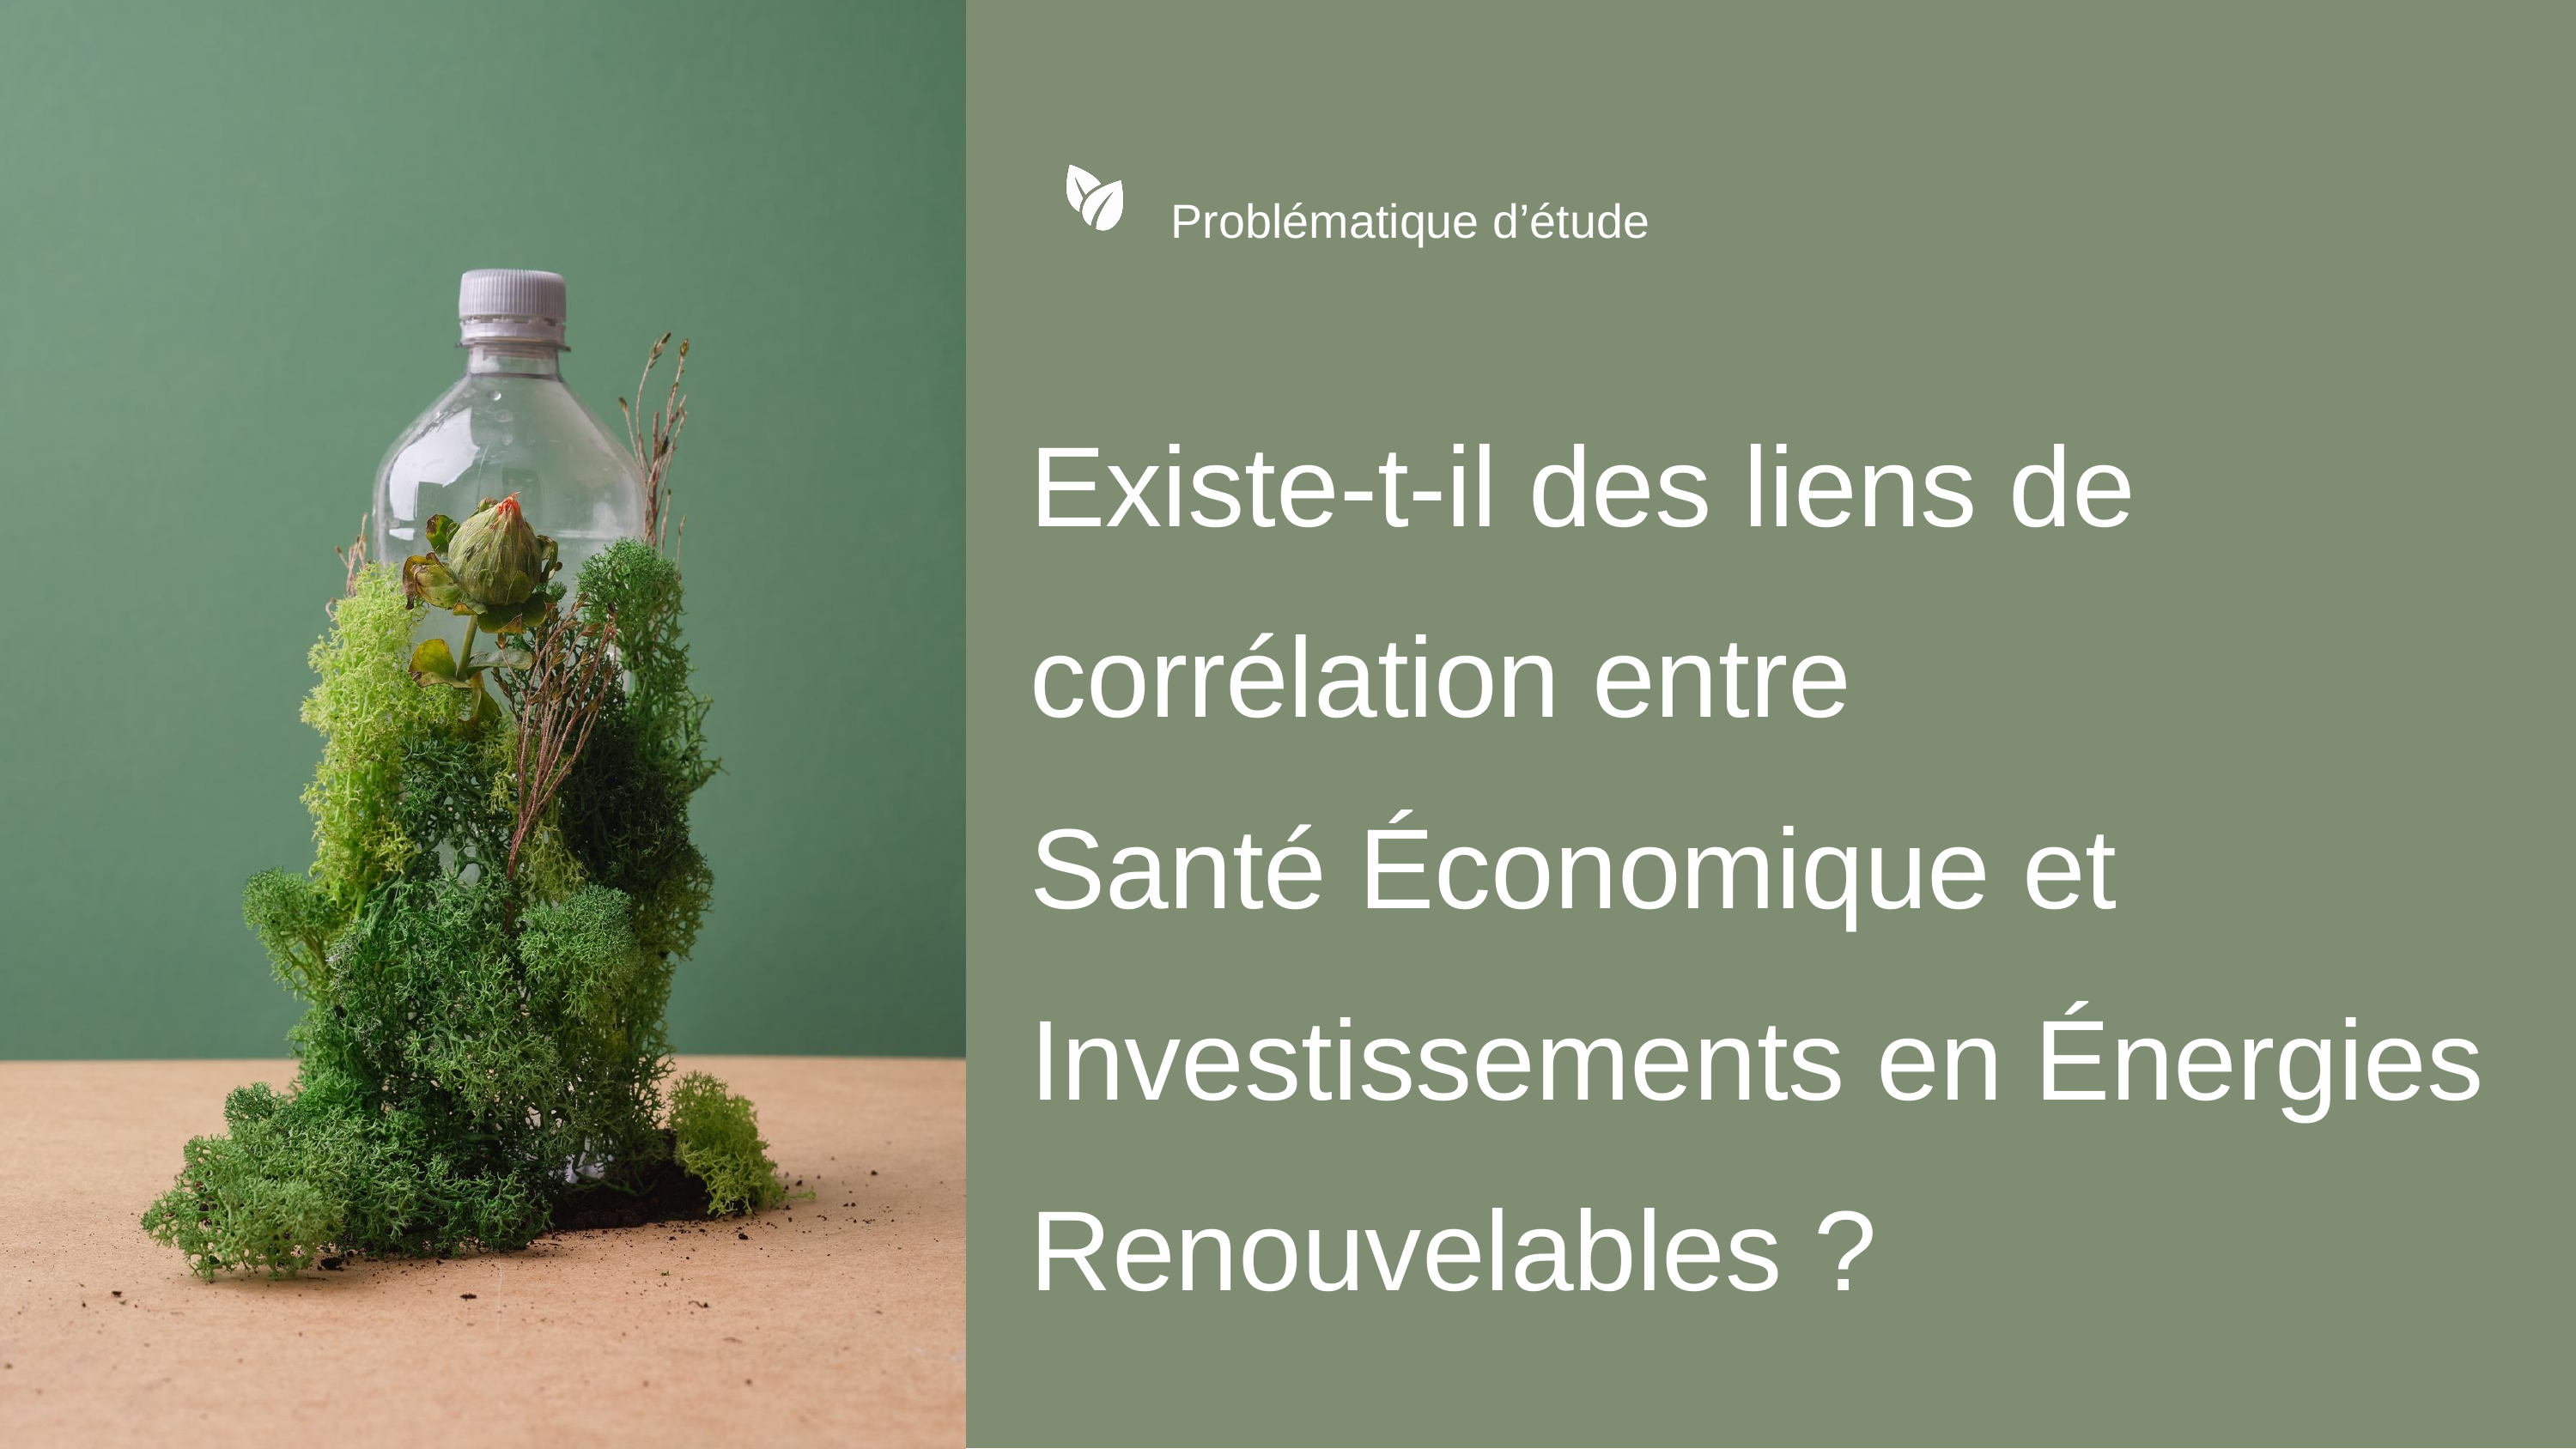

Problématique d’étude
Existe-t-il des liens de corrélation entre
Santé Économique et Investissements en Énergies Renouvelables ?